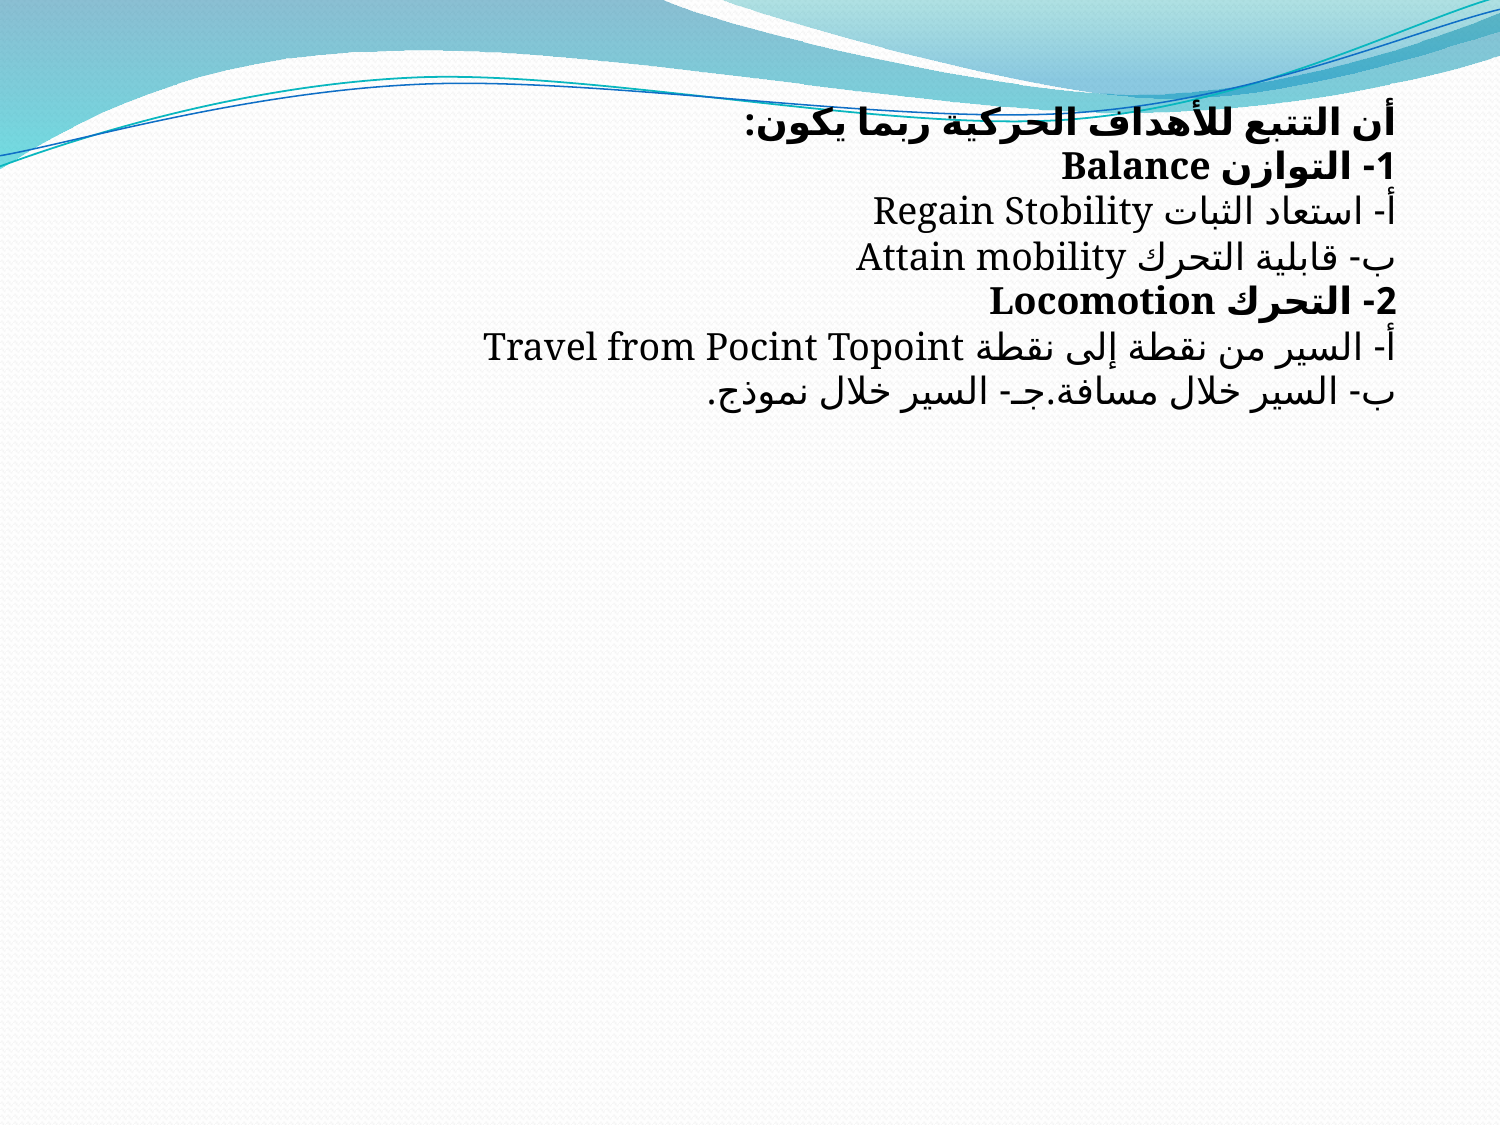

أن التتبع للأهداف الحركية ربما يكون:
1- التوازن Balance
أ- استعاد الثبات Regain Stobility
ب- قابلية التحرك Attain mobility
2- التحرك Locomotion
أ- السير من نقطة إلى نقطة Travel from Pocint Topoint
ب- السير خلال مسافة.	جـ- السير خلال نموذج.